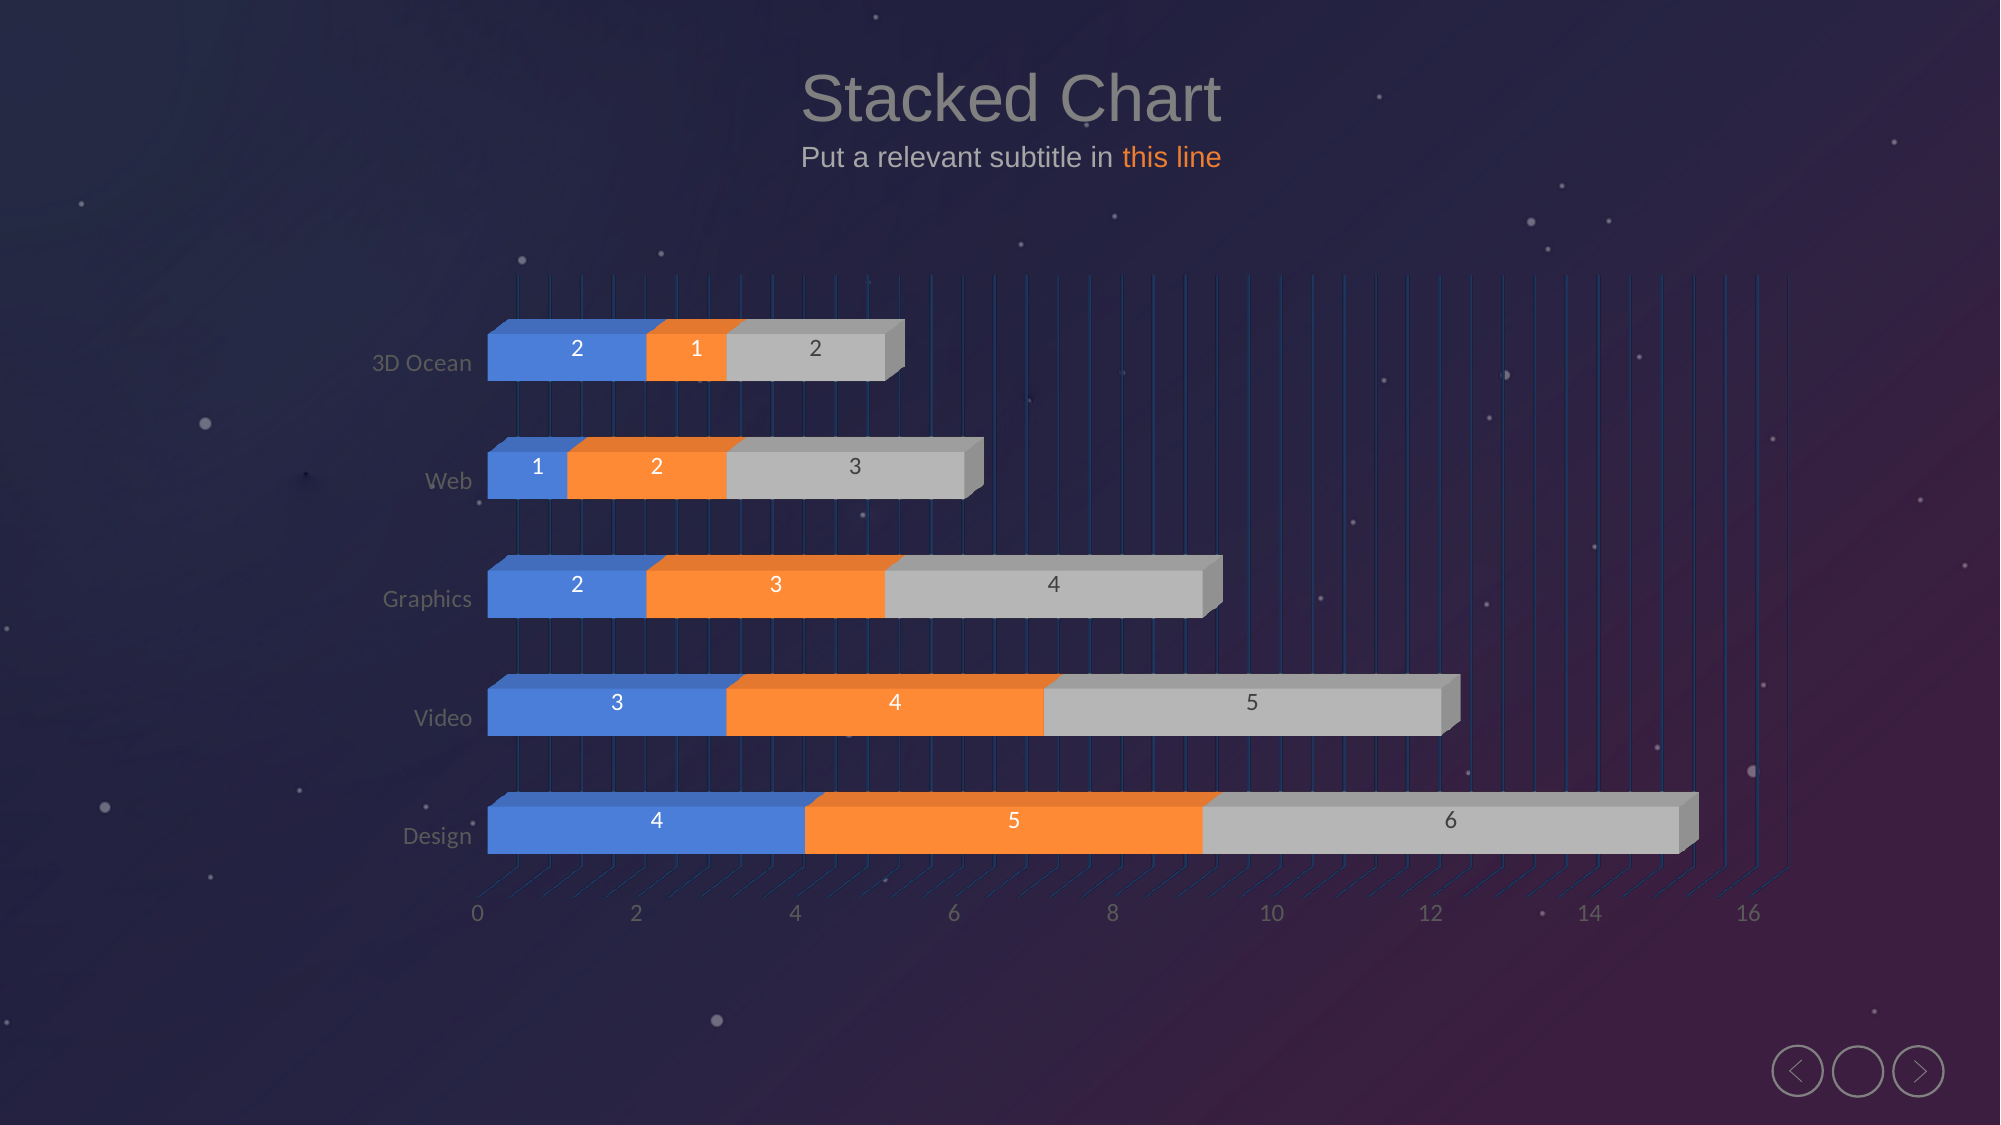

Stacked Chart
Put a relevant subtitle in this line

[unsupported chart]